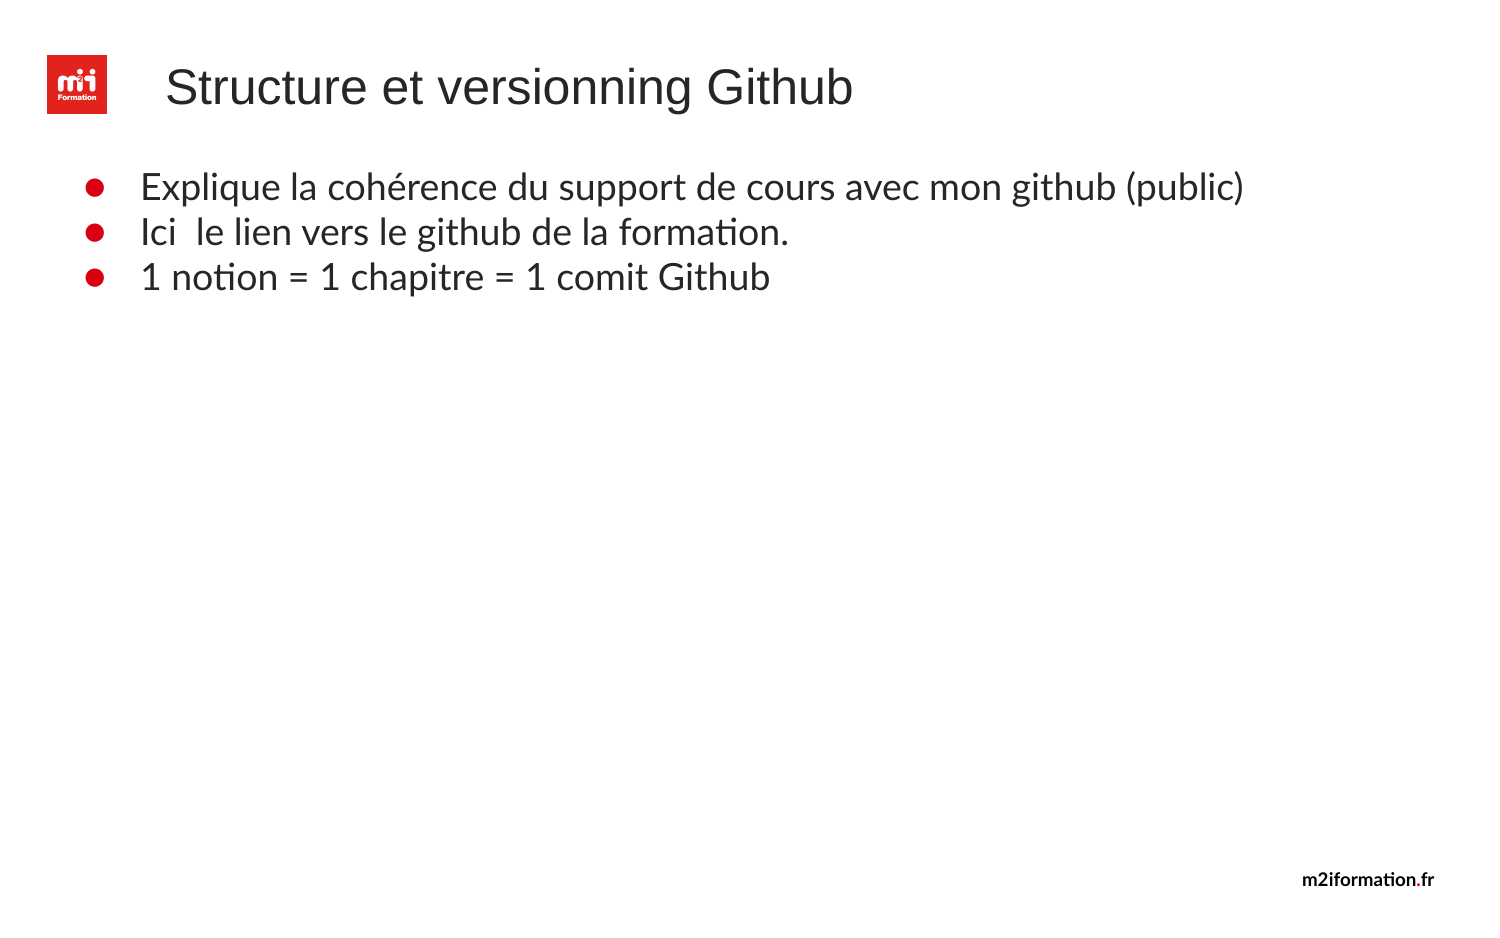

# Structure et versionning Github
Explique la cohérence du support de cours avec mon github (public)
Ici  le lien vers le github de la formation.
1 notion = 1 chapitre = 1 comit Github